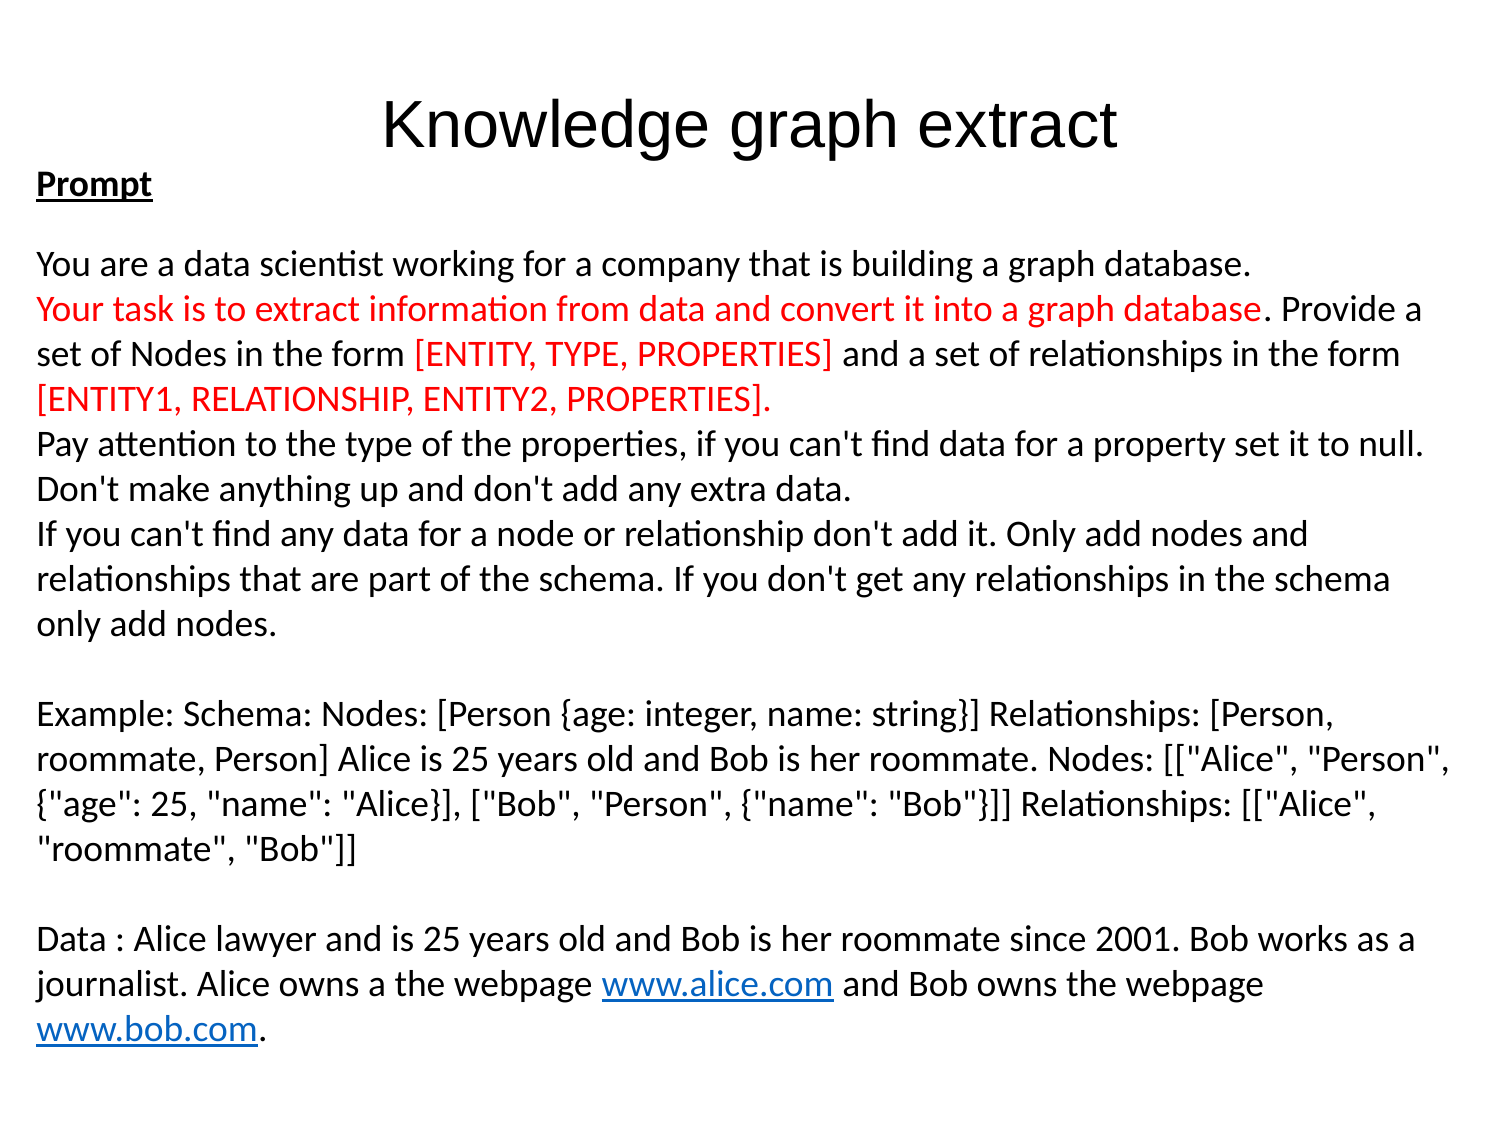

Knowledge graph extract
Prompt
You are a data scientist working for a company that is building a graph database.
Your task is to extract information from data and convert it into a graph database. Provide a set of Nodes in the form [ENTITY, TYPE, PROPERTIES] and a set of relationships in the form [ENTITY1, RELATIONSHIP, ENTITY2, PROPERTIES].
Pay attention to the type of the properties, if you can't find data for a property set it to null. Don't make anything up and don't add any extra data.
If you can't find any data for a node or relationship don't add it. Only add nodes and relationships that are part of the schema. If you don't get any relationships in the schema only add nodes.

Example: Schema: Nodes: [Person {age: integer, name: string}] Relationships: [Person, roommate, Person] Alice is 25 years old and Bob is her roommate. Nodes: [["Alice", "Person", {"age": 25, "name": "Alice}], ["Bob", "Person", {"name": "Bob"}]] Relationships: [["Alice", "roommate", "Bob"]]

Data : Alice lawyer and is 25 years old and Bob is her roommate since 2001. Bob works as a journalist. Alice owns a the webpage www.alice.com and Bob owns the webpage www.bob.com.